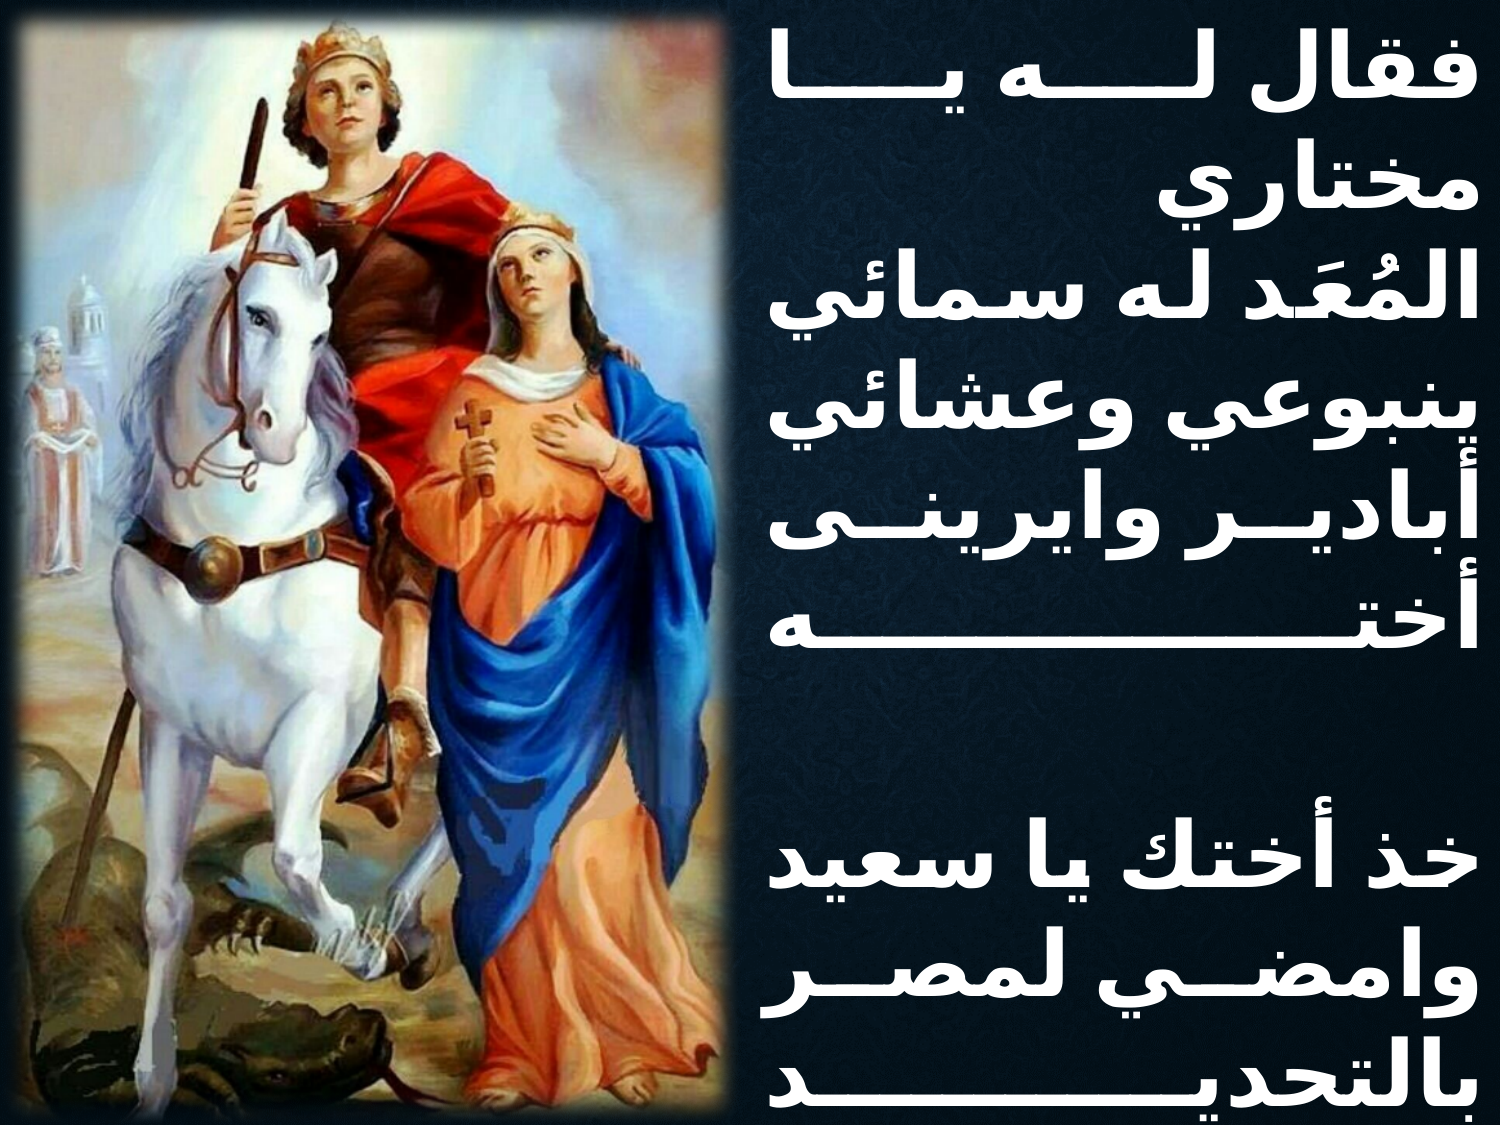

فقال له يا مختاري
المُعَد له سمائي
ينبوعي وعشائي
أبادير وايرينى أخته
خذ أختك يا سعيد
وامضي لمصر بالتحديد
لتنالوا الإكليل الفريد
أبادير وايرينى أخته